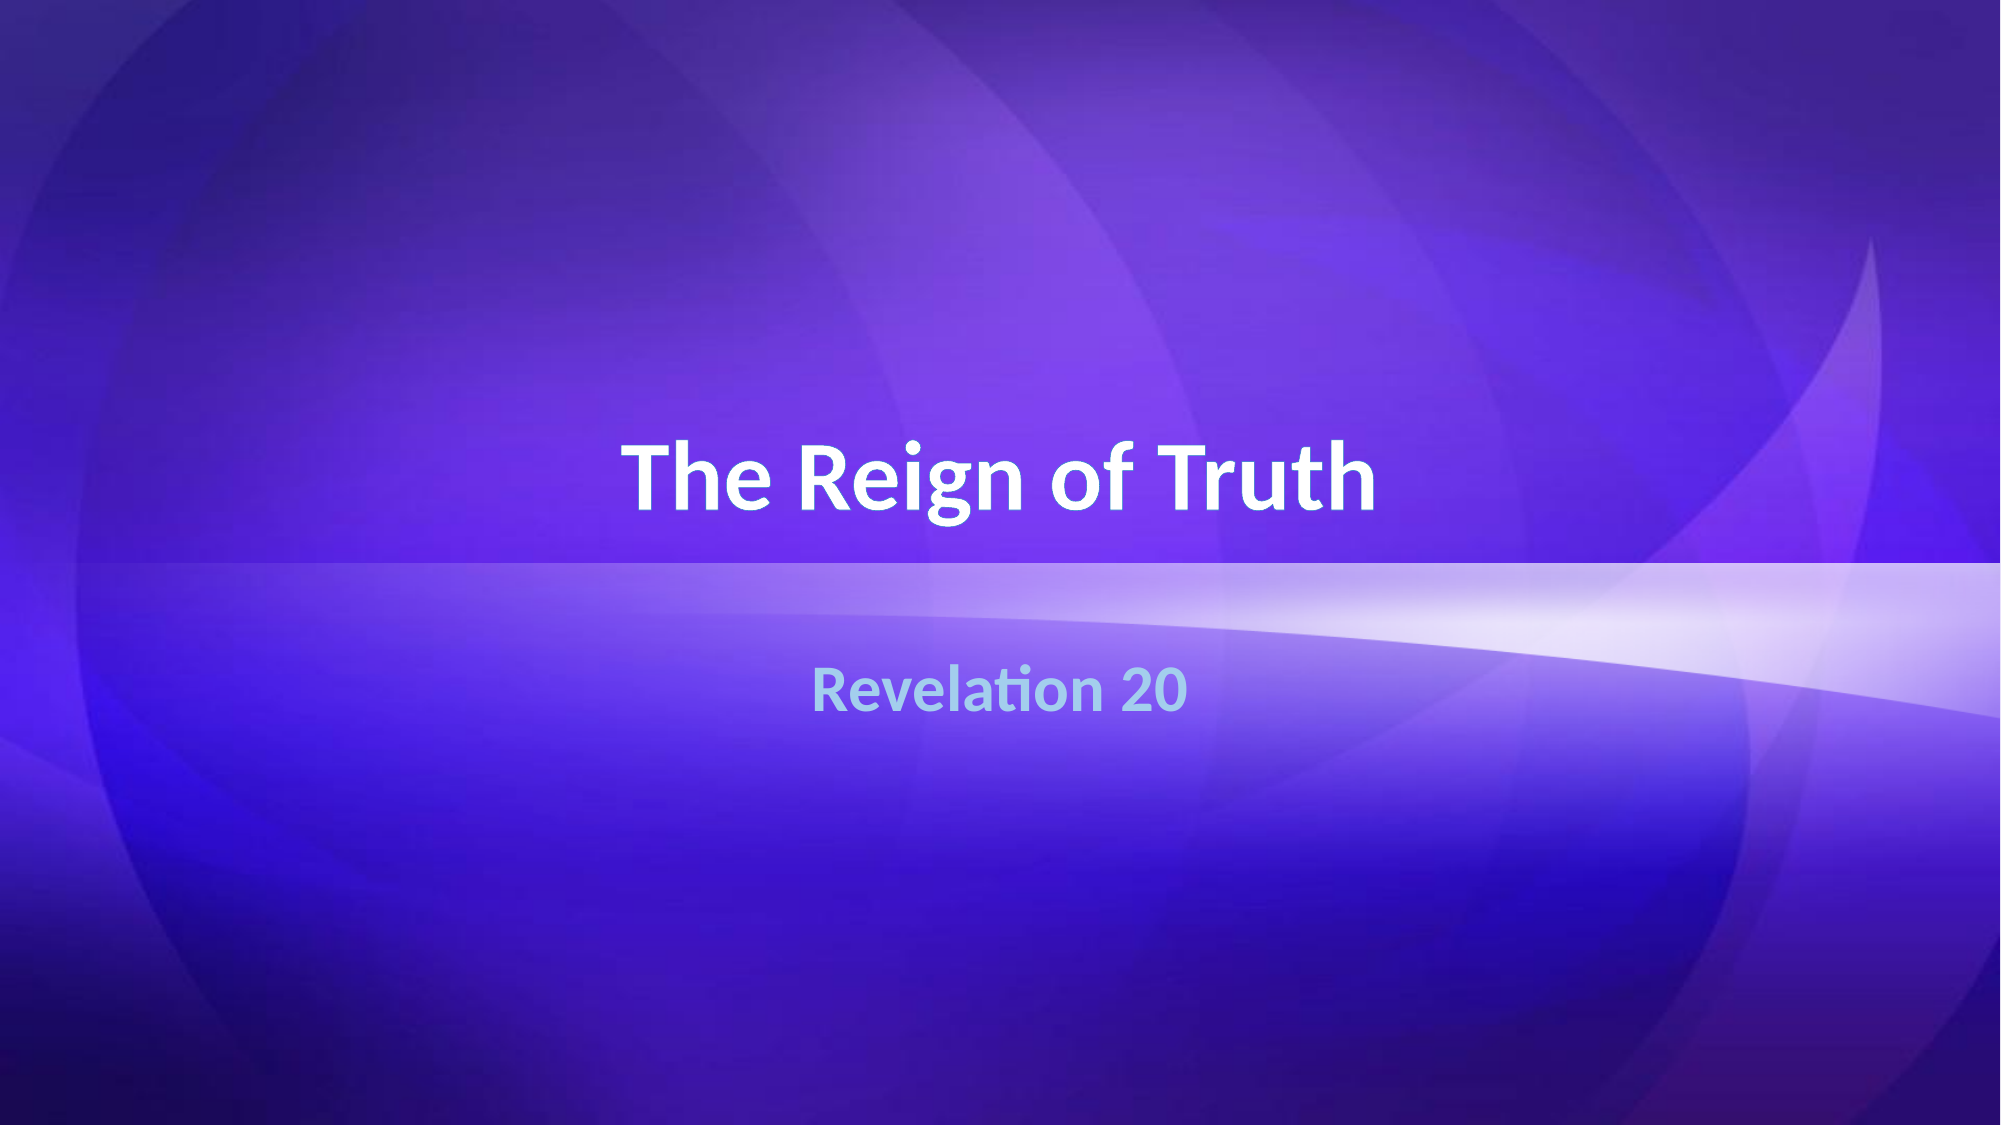

# The Reign of Truth
Revelation 20